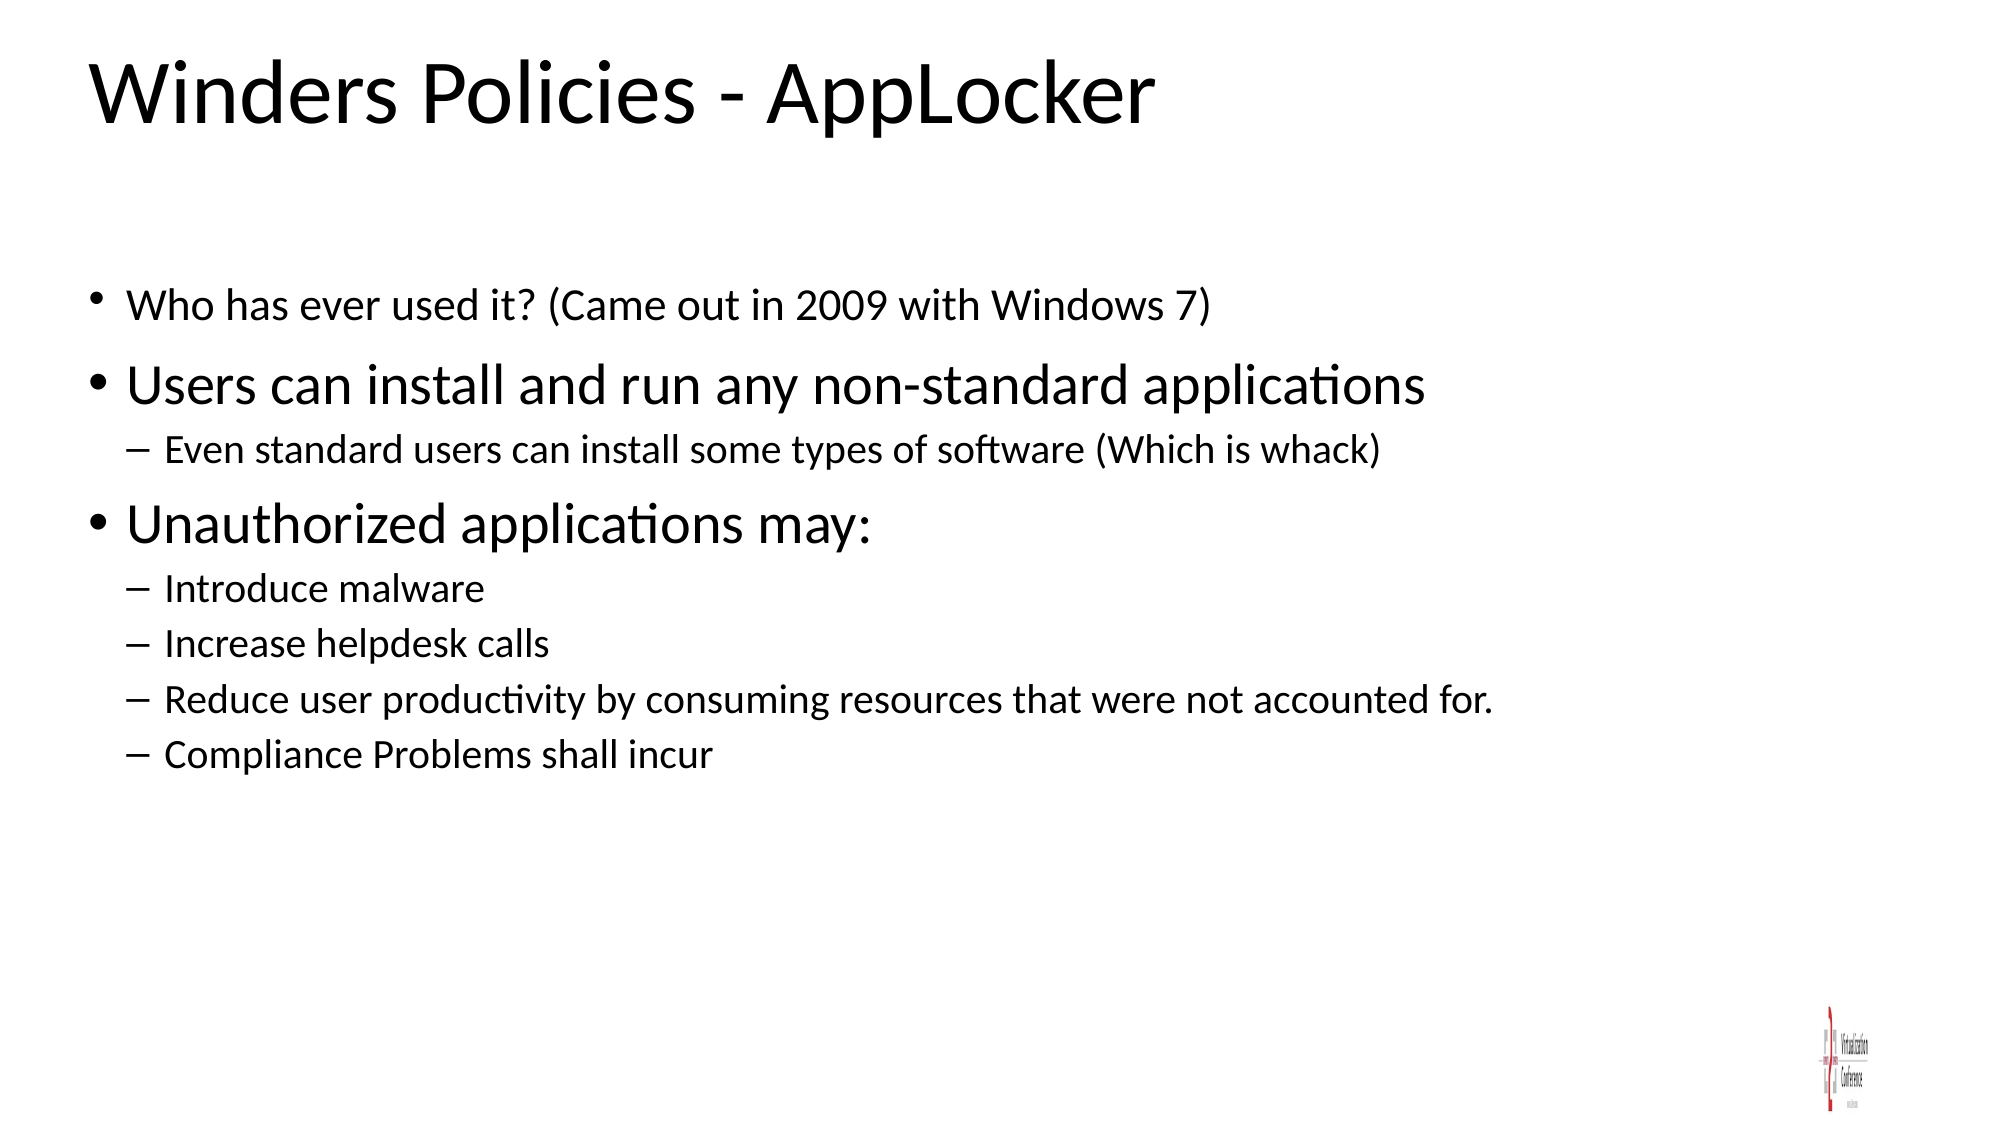

# Winders Policies - AppLocker
Who has ever used it? (Came out in 2009 with Windows 7)
Users can install and run any non-standard applications
Even standard users can install some types of software (Which is whack)
Unauthorized applications may:
Introduce malware
Increase helpdesk calls
Reduce user productivity by consuming resources that were not accounted for.
Compliance Problems shall incur